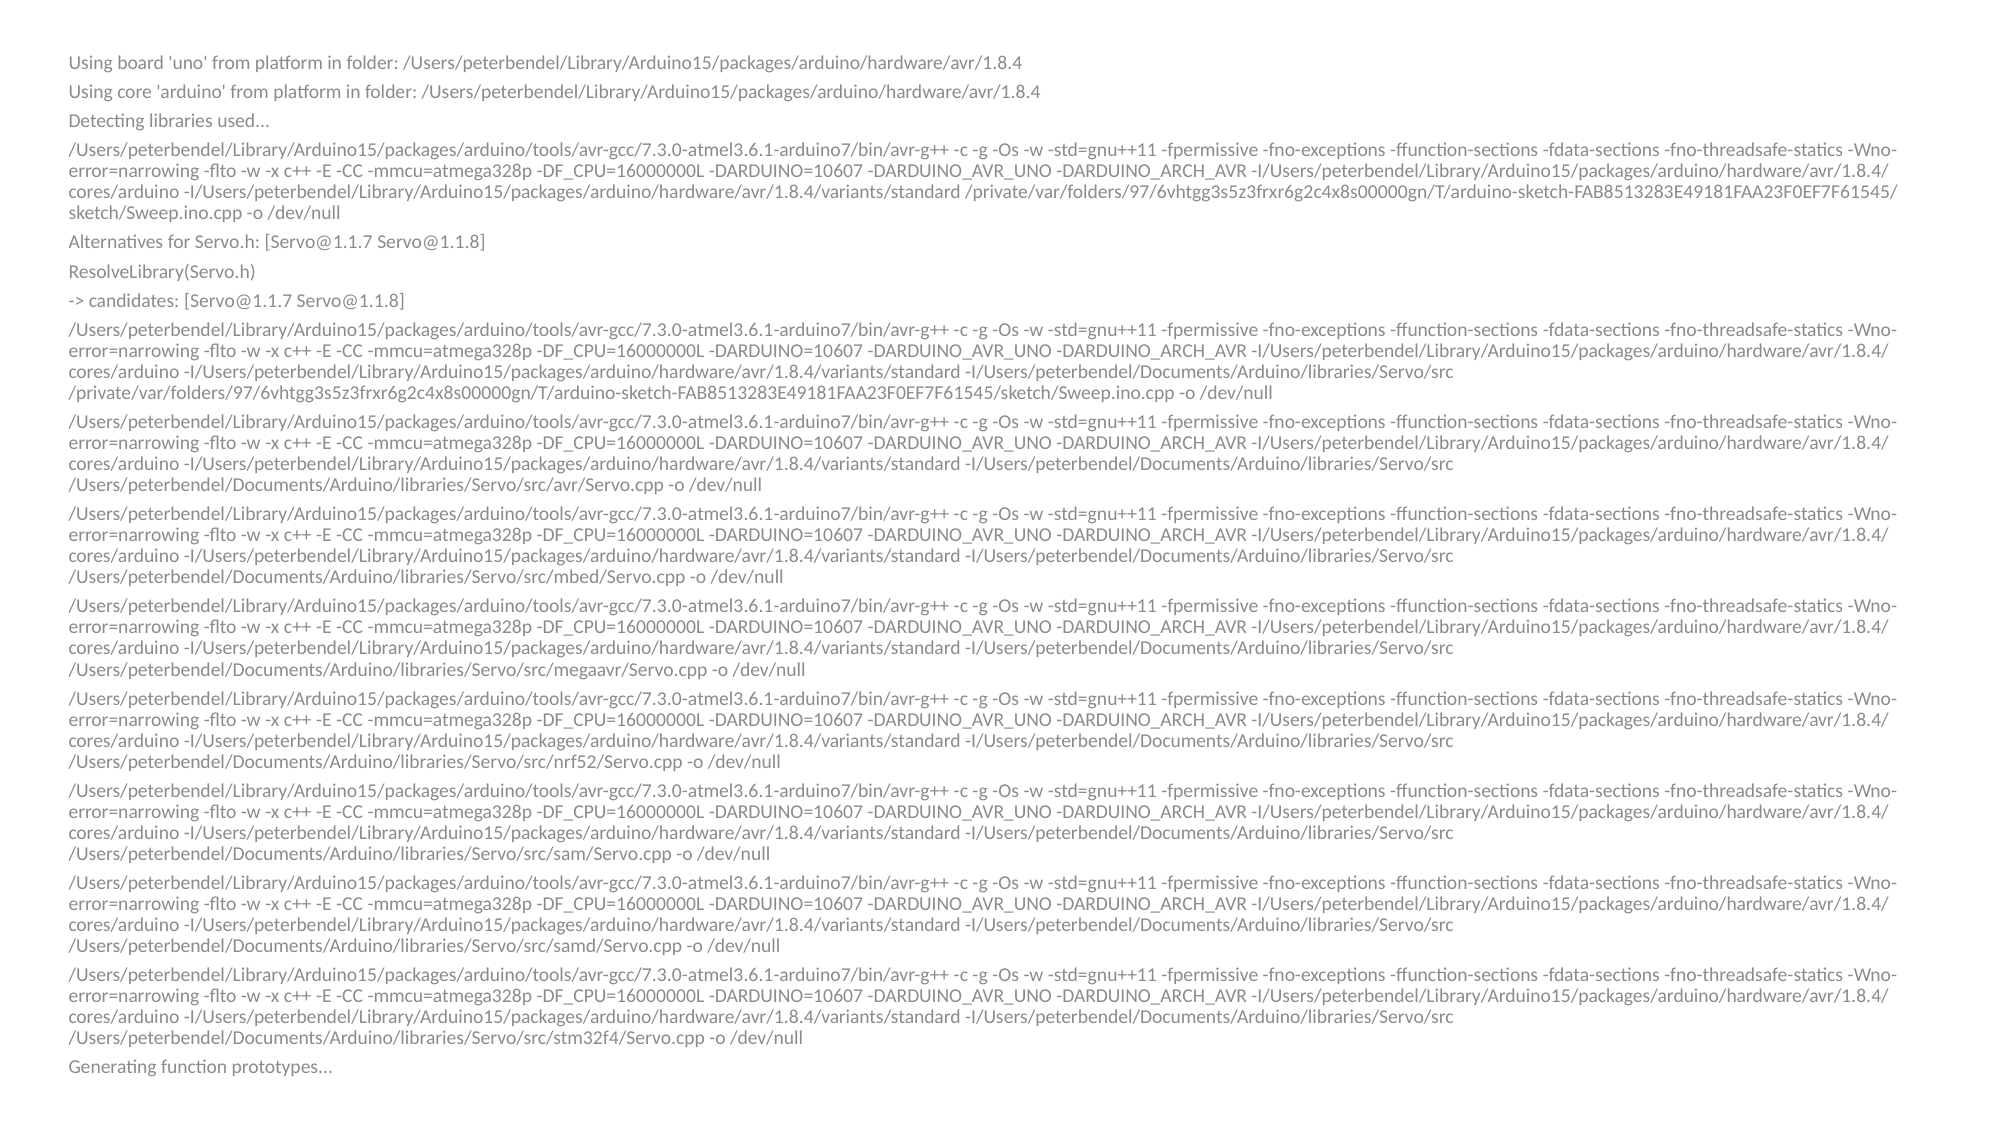

Using board 'uno' from platform in folder: /Users/peterbendel/Library/Arduino15/packages/arduino/hardware/avr/1.8.4
Using core 'arduino' from platform in folder: /Users/peterbendel/Library/Arduino15/packages/arduino/hardware/avr/1.8.4
Detecting libraries used...
/Users/peterbendel/Library/Arduino15/packages/arduino/tools/avr-gcc/7.3.0-atmel3.6.1-arduino7/bin/avr-g++ -c -g -Os -w -std=gnu++11 -fpermissive -fno-exceptions -ffunction-sections -fdata-sections -fno-threadsafe-statics -Wno-error=narrowing -flto -w -x c++ -E -CC -mmcu=atmega328p -DF_CPU=16000000L -DARDUINO=10607 -DARDUINO_AVR_UNO -DARDUINO_ARCH_AVR -I/Users/peterbendel/Library/Arduino15/packages/arduino/hardware/avr/1.8.4/cores/arduino -I/Users/peterbendel/Library/Arduino15/packages/arduino/hardware/avr/1.8.4/variants/standard /private/var/folders/97/6vhtgg3s5z3frxr6g2c4x8s00000gn/T/arduino-sketch-FAB8513283E49181FAA23F0EF7F61545/sketch/Sweep.ino.cpp -o /dev/null
Alternatives for Servo.h: [Servo@1.1.7 Servo@1.1.8]
ResolveLibrary(Servo.h)
-> candidates: [Servo@1.1.7 Servo@1.1.8]
/Users/peterbendel/Library/Arduino15/packages/arduino/tools/avr-gcc/7.3.0-atmel3.6.1-arduino7/bin/avr-g++ -c -g -Os -w -std=gnu++11 -fpermissive -fno-exceptions -ffunction-sections -fdata-sections -fno-threadsafe-statics -Wno-error=narrowing -flto -w -x c++ -E -CC -mmcu=atmega328p -DF_CPU=16000000L -DARDUINO=10607 -DARDUINO_AVR_UNO -DARDUINO_ARCH_AVR -I/Users/peterbendel/Library/Arduino15/packages/arduino/hardware/avr/1.8.4/cores/arduino -I/Users/peterbendel/Library/Arduino15/packages/arduino/hardware/avr/1.8.4/variants/standard -I/Users/peterbendel/Documents/Arduino/libraries/Servo/src /private/var/folders/97/6vhtgg3s5z3frxr6g2c4x8s00000gn/T/arduino-sketch-FAB8513283E49181FAA23F0EF7F61545/sketch/Sweep.ino.cpp -o /dev/null
/Users/peterbendel/Library/Arduino15/packages/arduino/tools/avr-gcc/7.3.0-atmel3.6.1-arduino7/bin/avr-g++ -c -g -Os -w -std=gnu++11 -fpermissive -fno-exceptions -ffunction-sections -fdata-sections -fno-threadsafe-statics -Wno-error=narrowing -flto -w -x c++ -E -CC -mmcu=atmega328p -DF_CPU=16000000L -DARDUINO=10607 -DARDUINO_AVR_UNO -DARDUINO_ARCH_AVR -I/Users/peterbendel/Library/Arduino15/packages/arduino/hardware/avr/1.8.4/cores/arduino -I/Users/peterbendel/Library/Arduino15/packages/arduino/hardware/avr/1.8.4/variants/standard -I/Users/peterbendel/Documents/Arduino/libraries/Servo/src /Users/peterbendel/Documents/Arduino/libraries/Servo/src/avr/Servo.cpp -o /dev/null
/Users/peterbendel/Library/Arduino15/packages/arduino/tools/avr-gcc/7.3.0-atmel3.6.1-arduino7/bin/avr-g++ -c -g -Os -w -std=gnu++11 -fpermissive -fno-exceptions -ffunction-sections -fdata-sections -fno-threadsafe-statics -Wno-error=narrowing -flto -w -x c++ -E -CC -mmcu=atmega328p -DF_CPU=16000000L -DARDUINO=10607 -DARDUINO_AVR_UNO -DARDUINO_ARCH_AVR -I/Users/peterbendel/Library/Arduino15/packages/arduino/hardware/avr/1.8.4/cores/arduino -I/Users/peterbendel/Library/Arduino15/packages/arduino/hardware/avr/1.8.4/variants/standard -I/Users/peterbendel/Documents/Arduino/libraries/Servo/src /Users/peterbendel/Documents/Arduino/libraries/Servo/src/mbed/Servo.cpp -o /dev/null
/Users/peterbendel/Library/Arduino15/packages/arduino/tools/avr-gcc/7.3.0-atmel3.6.1-arduino7/bin/avr-g++ -c -g -Os -w -std=gnu++11 -fpermissive -fno-exceptions -ffunction-sections -fdata-sections -fno-threadsafe-statics -Wno-error=narrowing -flto -w -x c++ -E -CC -mmcu=atmega328p -DF_CPU=16000000L -DARDUINO=10607 -DARDUINO_AVR_UNO -DARDUINO_ARCH_AVR -I/Users/peterbendel/Library/Arduino15/packages/arduino/hardware/avr/1.8.4/cores/arduino -I/Users/peterbendel/Library/Arduino15/packages/arduino/hardware/avr/1.8.4/variants/standard -I/Users/peterbendel/Documents/Arduino/libraries/Servo/src /Users/peterbendel/Documents/Arduino/libraries/Servo/src/megaavr/Servo.cpp -o /dev/null
/Users/peterbendel/Library/Arduino15/packages/arduino/tools/avr-gcc/7.3.0-atmel3.6.1-arduino7/bin/avr-g++ -c -g -Os -w -std=gnu++11 -fpermissive -fno-exceptions -ffunction-sections -fdata-sections -fno-threadsafe-statics -Wno-error=narrowing -flto -w -x c++ -E -CC -mmcu=atmega328p -DF_CPU=16000000L -DARDUINO=10607 -DARDUINO_AVR_UNO -DARDUINO_ARCH_AVR -I/Users/peterbendel/Library/Arduino15/packages/arduino/hardware/avr/1.8.4/cores/arduino -I/Users/peterbendel/Library/Arduino15/packages/arduino/hardware/avr/1.8.4/variants/standard -I/Users/peterbendel/Documents/Arduino/libraries/Servo/src /Users/peterbendel/Documents/Arduino/libraries/Servo/src/nrf52/Servo.cpp -o /dev/null
/Users/peterbendel/Library/Arduino15/packages/arduino/tools/avr-gcc/7.3.0-atmel3.6.1-arduino7/bin/avr-g++ -c -g -Os -w -std=gnu++11 -fpermissive -fno-exceptions -ffunction-sections -fdata-sections -fno-threadsafe-statics -Wno-error=narrowing -flto -w -x c++ -E -CC -mmcu=atmega328p -DF_CPU=16000000L -DARDUINO=10607 -DARDUINO_AVR_UNO -DARDUINO_ARCH_AVR -I/Users/peterbendel/Library/Arduino15/packages/arduino/hardware/avr/1.8.4/cores/arduino -I/Users/peterbendel/Library/Arduino15/packages/arduino/hardware/avr/1.8.4/variants/standard -I/Users/peterbendel/Documents/Arduino/libraries/Servo/src /Users/peterbendel/Documents/Arduino/libraries/Servo/src/sam/Servo.cpp -o /dev/null
/Users/peterbendel/Library/Arduino15/packages/arduino/tools/avr-gcc/7.3.0-atmel3.6.1-arduino7/bin/avr-g++ -c -g -Os -w -std=gnu++11 -fpermissive -fno-exceptions -ffunction-sections -fdata-sections -fno-threadsafe-statics -Wno-error=narrowing -flto -w -x c++ -E -CC -mmcu=atmega328p -DF_CPU=16000000L -DARDUINO=10607 -DARDUINO_AVR_UNO -DARDUINO_ARCH_AVR -I/Users/peterbendel/Library/Arduino15/packages/arduino/hardware/avr/1.8.4/cores/arduino -I/Users/peterbendel/Library/Arduino15/packages/arduino/hardware/avr/1.8.4/variants/standard -I/Users/peterbendel/Documents/Arduino/libraries/Servo/src /Users/peterbendel/Documents/Arduino/libraries/Servo/src/samd/Servo.cpp -o /dev/null
/Users/peterbendel/Library/Arduino15/packages/arduino/tools/avr-gcc/7.3.0-atmel3.6.1-arduino7/bin/avr-g++ -c -g -Os -w -std=gnu++11 -fpermissive -fno-exceptions -ffunction-sections -fdata-sections -fno-threadsafe-statics -Wno-error=narrowing -flto -w -x c++ -E -CC -mmcu=atmega328p -DF_CPU=16000000L -DARDUINO=10607 -DARDUINO_AVR_UNO -DARDUINO_ARCH_AVR -I/Users/peterbendel/Library/Arduino15/packages/arduino/hardware/avr/1.8.4/cores/arduino -I/Users/peterbendel/Library/Arduino15/packages/arduino/hardware/avr/1.8.4/variants/standard -I/Users/peterbendel/Documents/Arduino/libraries/Servo/src /Users/peterbendel/Documents/Arduino/libraries/Servo/src/stm32f4/Servo.cpp -o /dev/null
Generating function prototypes...